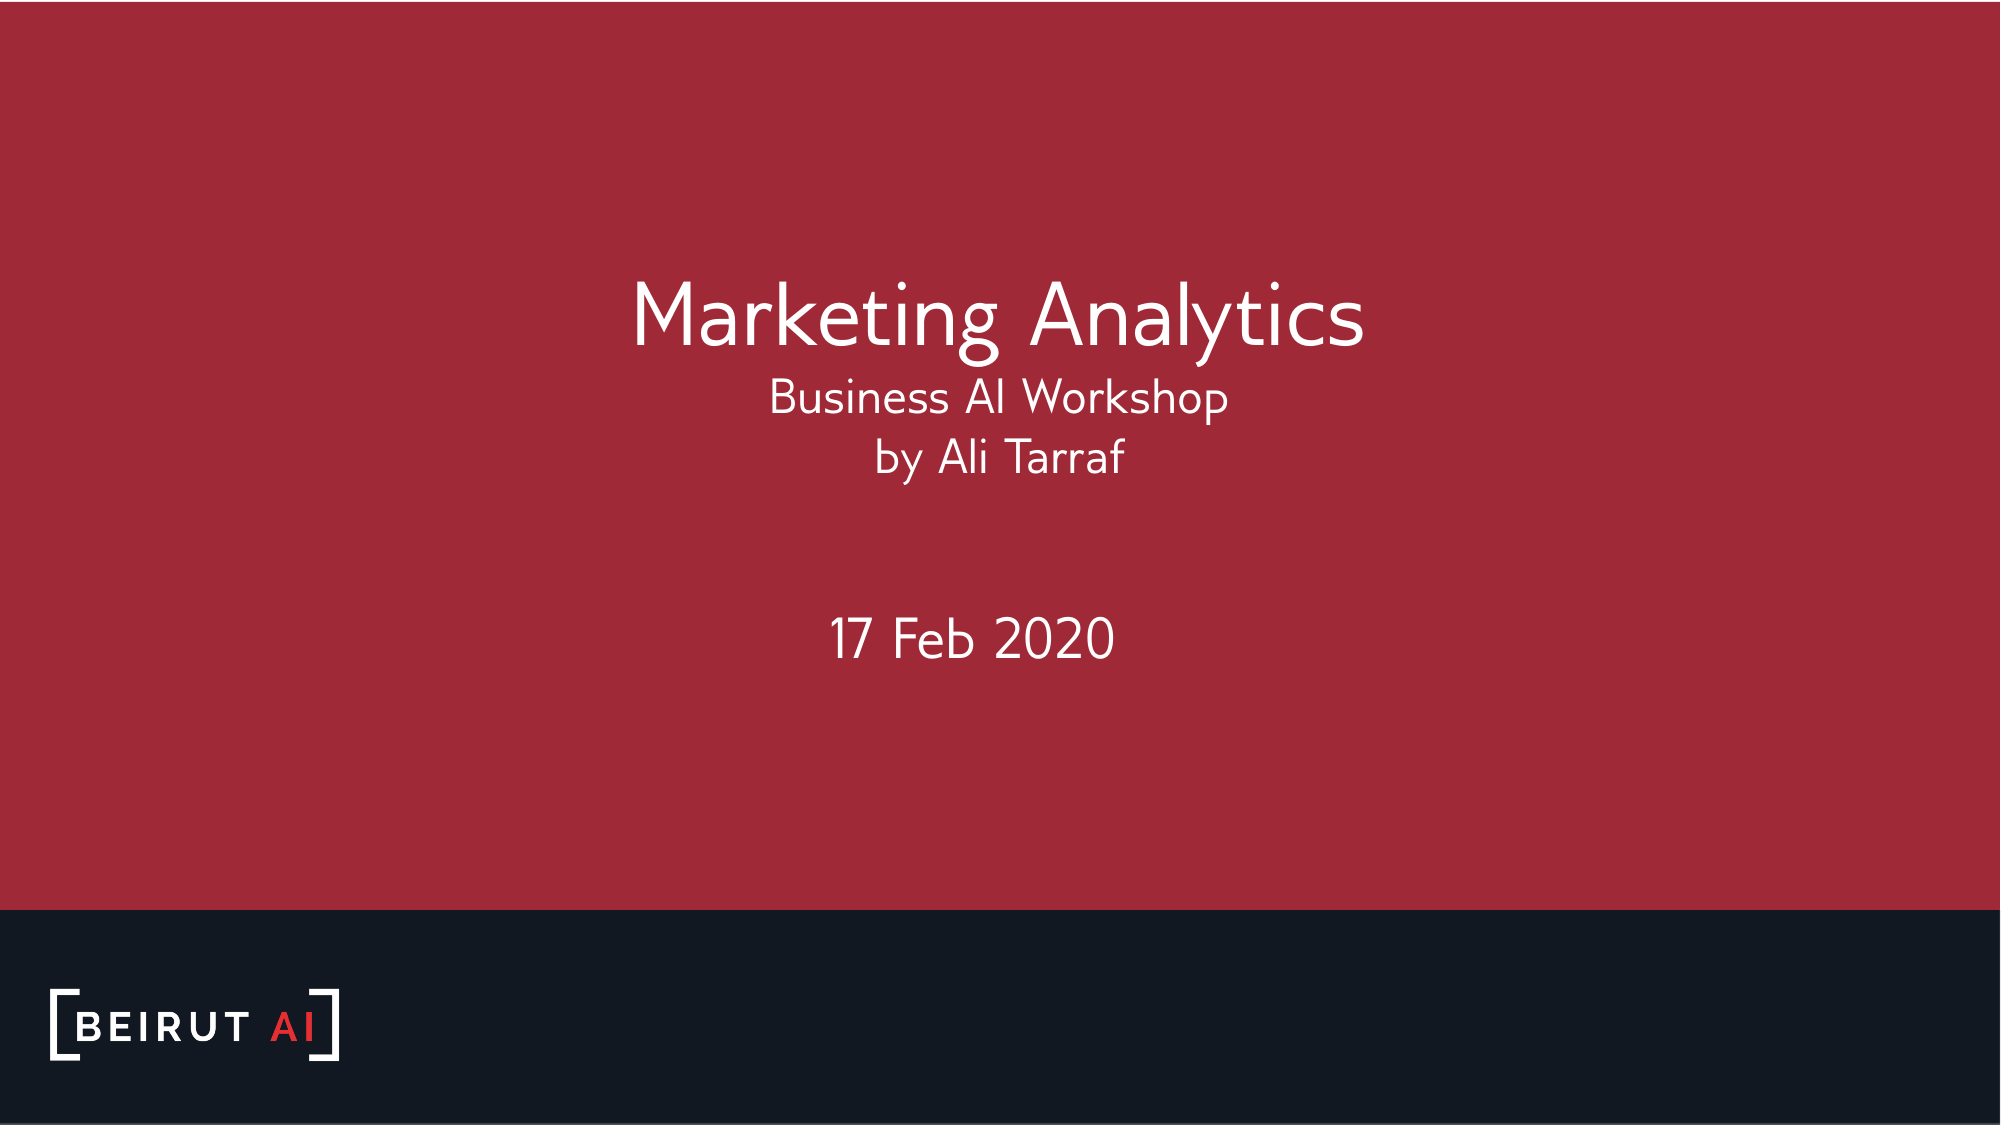

# Marketing Analytics Business AI Workshop by Ali Tarraf
17 Feb 2020